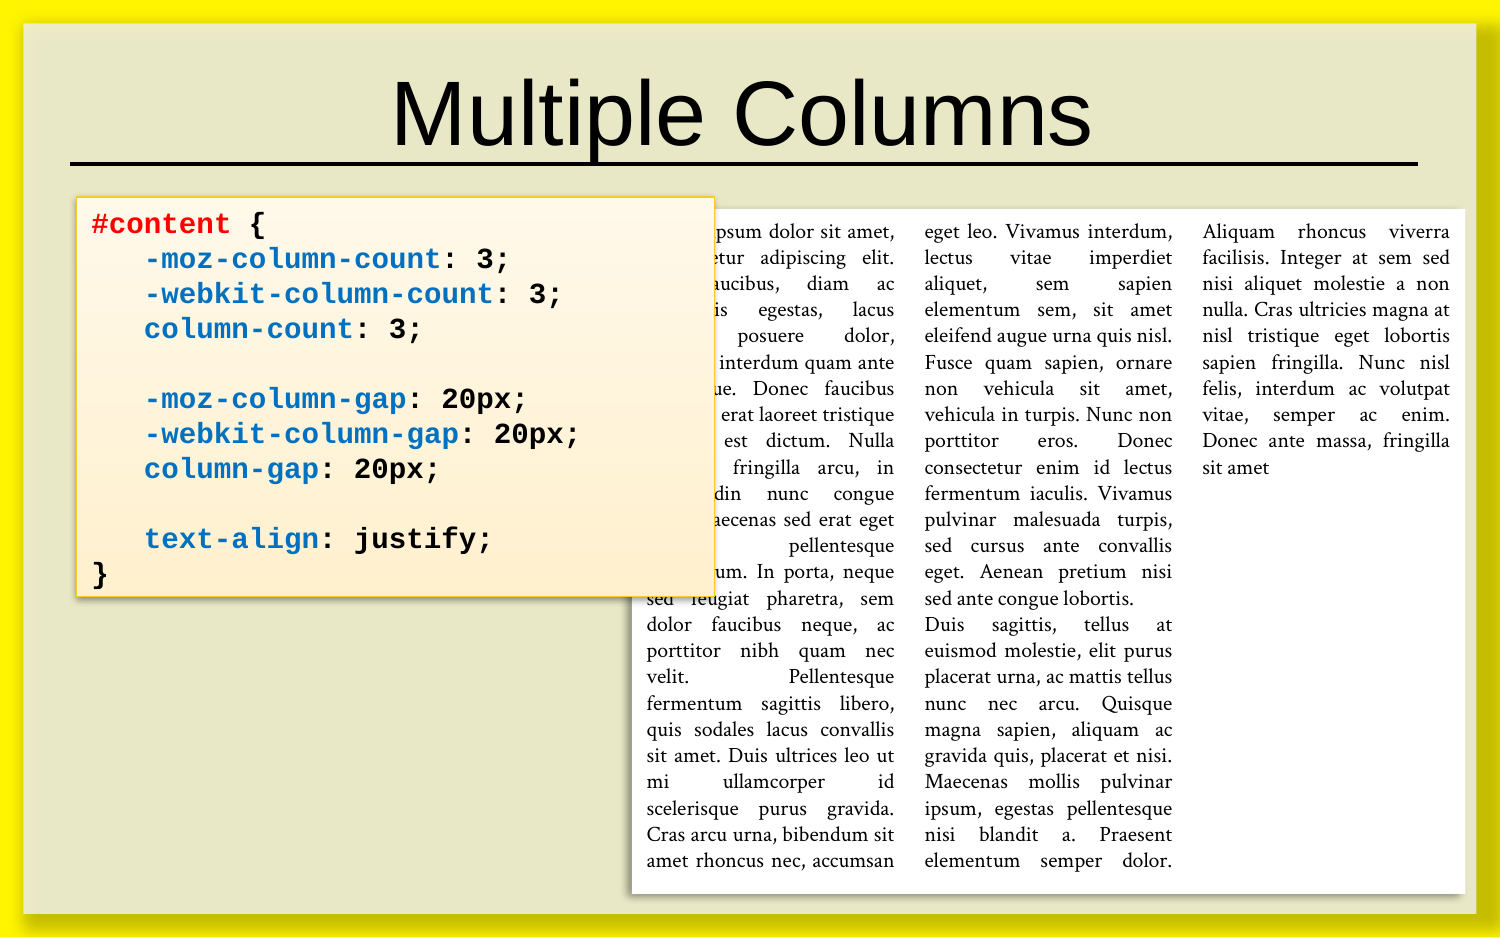

# Multiple Columns
#content {
   -moz-column-count: 3;
   -webkit-column-count: 3;
   column-count: 3;

   -moz-column-gap: 20px;
   -webkit-column-gap: 20px;
   column-gap: 20px;

   text-align: justify;
}
Lorem ipsum dolor sit amet, consectetur adipiscing elit. Sed faucibus, diam ac venenatis egestas, lacus tortor posuere dolor, placerat interdum quam ante ac neque. Donec faucibus ligula in erat laoreet tristique blandit est dictum. Nulla rhoncus fringilla arcu, in sollicitudin nunc congue non. Maecenas sed erat eget sapien pellentesque fermentum. In porta, neque sed feugiat pharetra, sem dolor faucibus neque, ac porttitor nibh quam nec velit. Pellentesque fermentum sagittis libero, quis sodales lacus convallis sit amet. Duis ultrices leo ut mi ullamcorper id scelerisque purus gravida. Cras arcu urna, bibendum sit amet rhoncus nec, accumsan eget leo. Vivamus interdum, lectus vitae imperdiet aliquet, sem sapien elementum sem, sit amet eleifend augue urna quis nisl. Fusce quam sapien, ornare non vehicula sit amet, vehicula in turpis. Nunc non porttitor eros. Donec consectetur enim id lectus fermentum iaculis. Vivamus pulvinar malesuada turpis, sed cursus ante convallis eget. Aenean pretium nisi sed ante congue lobortis.
Duis sagittis, tellus at euismod molestie, elit purus placerat urna, ac mattis tellus nunc nec arcu. Quisque magna sapien, aliquam ac gravida quis, placerat et nisi. Maecenas mollis pulvinar ipsum, egestas pellentesque nisi blandit a. Praesent elementum semper dolor. Aliquam rhoncus viverra facilisis. Integer at sem sed nisi aliquet molestie a non nulla. Cras ultricies magna at nisl tristique eget lobortis sapien fringilla. Nunc nisl felis, interdum ac volutpat vitae, semper ac enim. Donec ante massa, fringilla sit amet